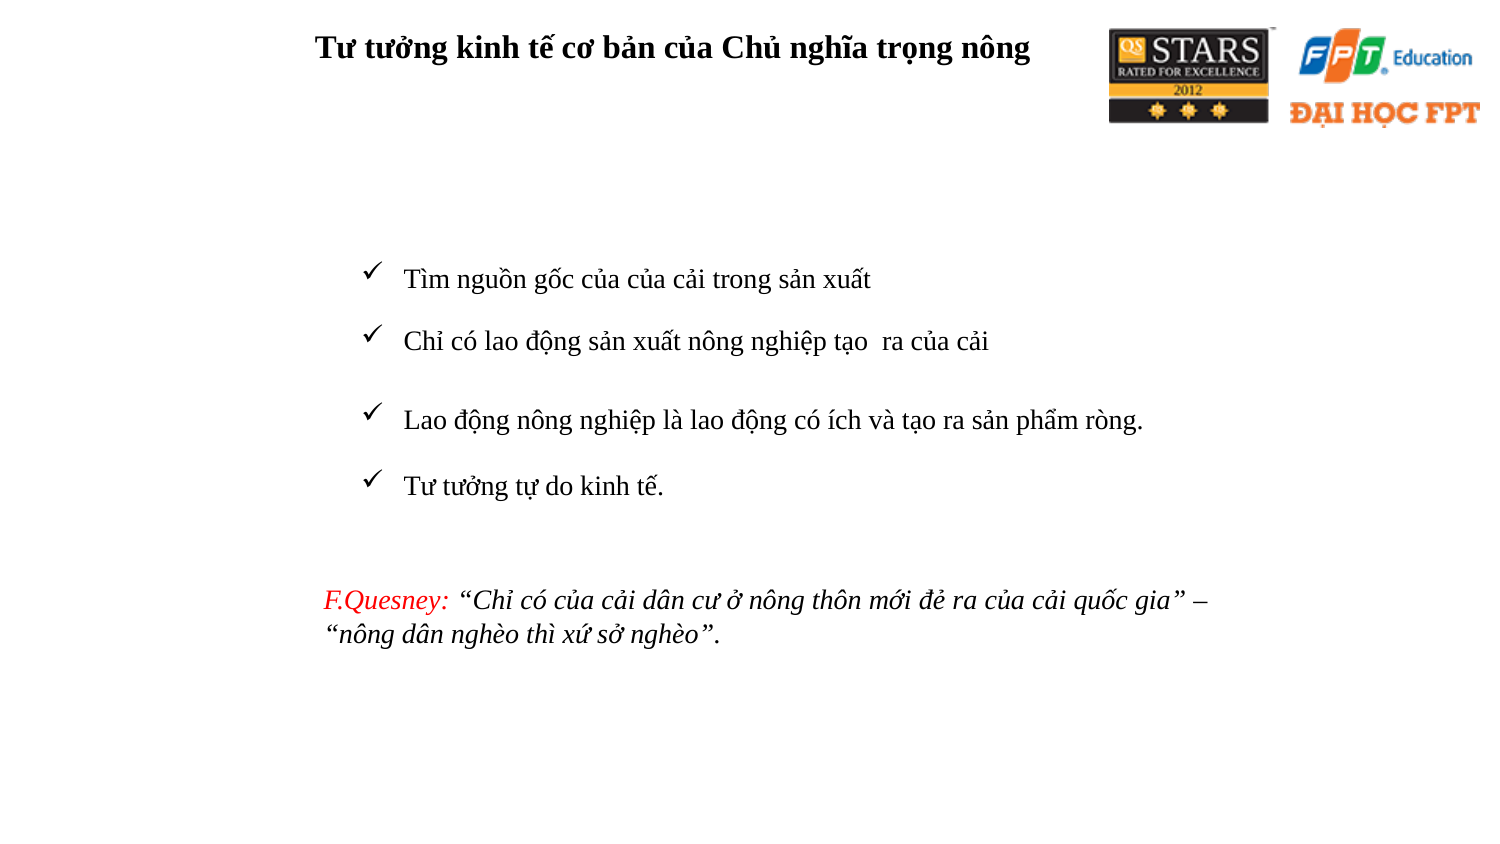

Tư tưởng kinh tế cơ bản của Chủ nghĩa trọng nông
 Tìm nguồn gốc của của cải trong sản xuất
 Chỉ có lao động sản xuất nông nghiệp tạo  ra của cải
 Lao động nông nghiệp là lao động có ích và tạo ra sản phẩm ròng.
 Tư tưởng tự do kinh tế.
F.Quesney: “Chỉ có của cải dân cư ở nông thôn mới đẻ ra của cải quốc gia” – “nông dân nghèo thì xứ sở nghèo”.